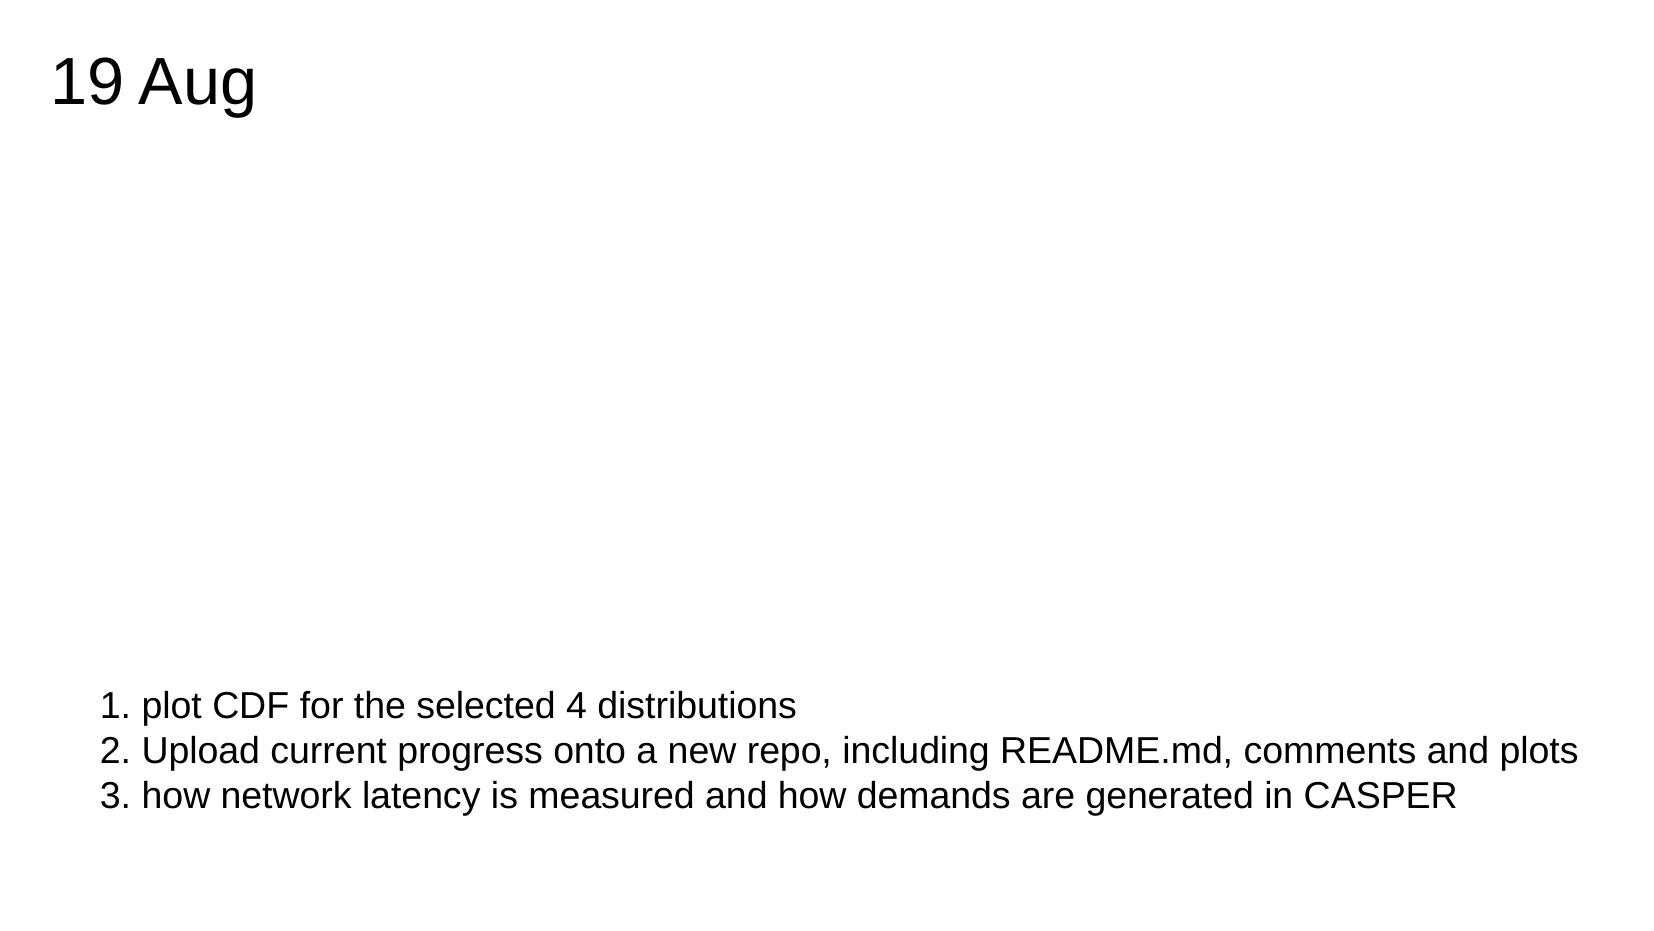

# 19 Aug
1. plot CDF for the selected 4 distributions
2. Upload current progress onto a new repo, including README.md, comments and plots
3. how network latency is measured and how demands are generated in CASPER